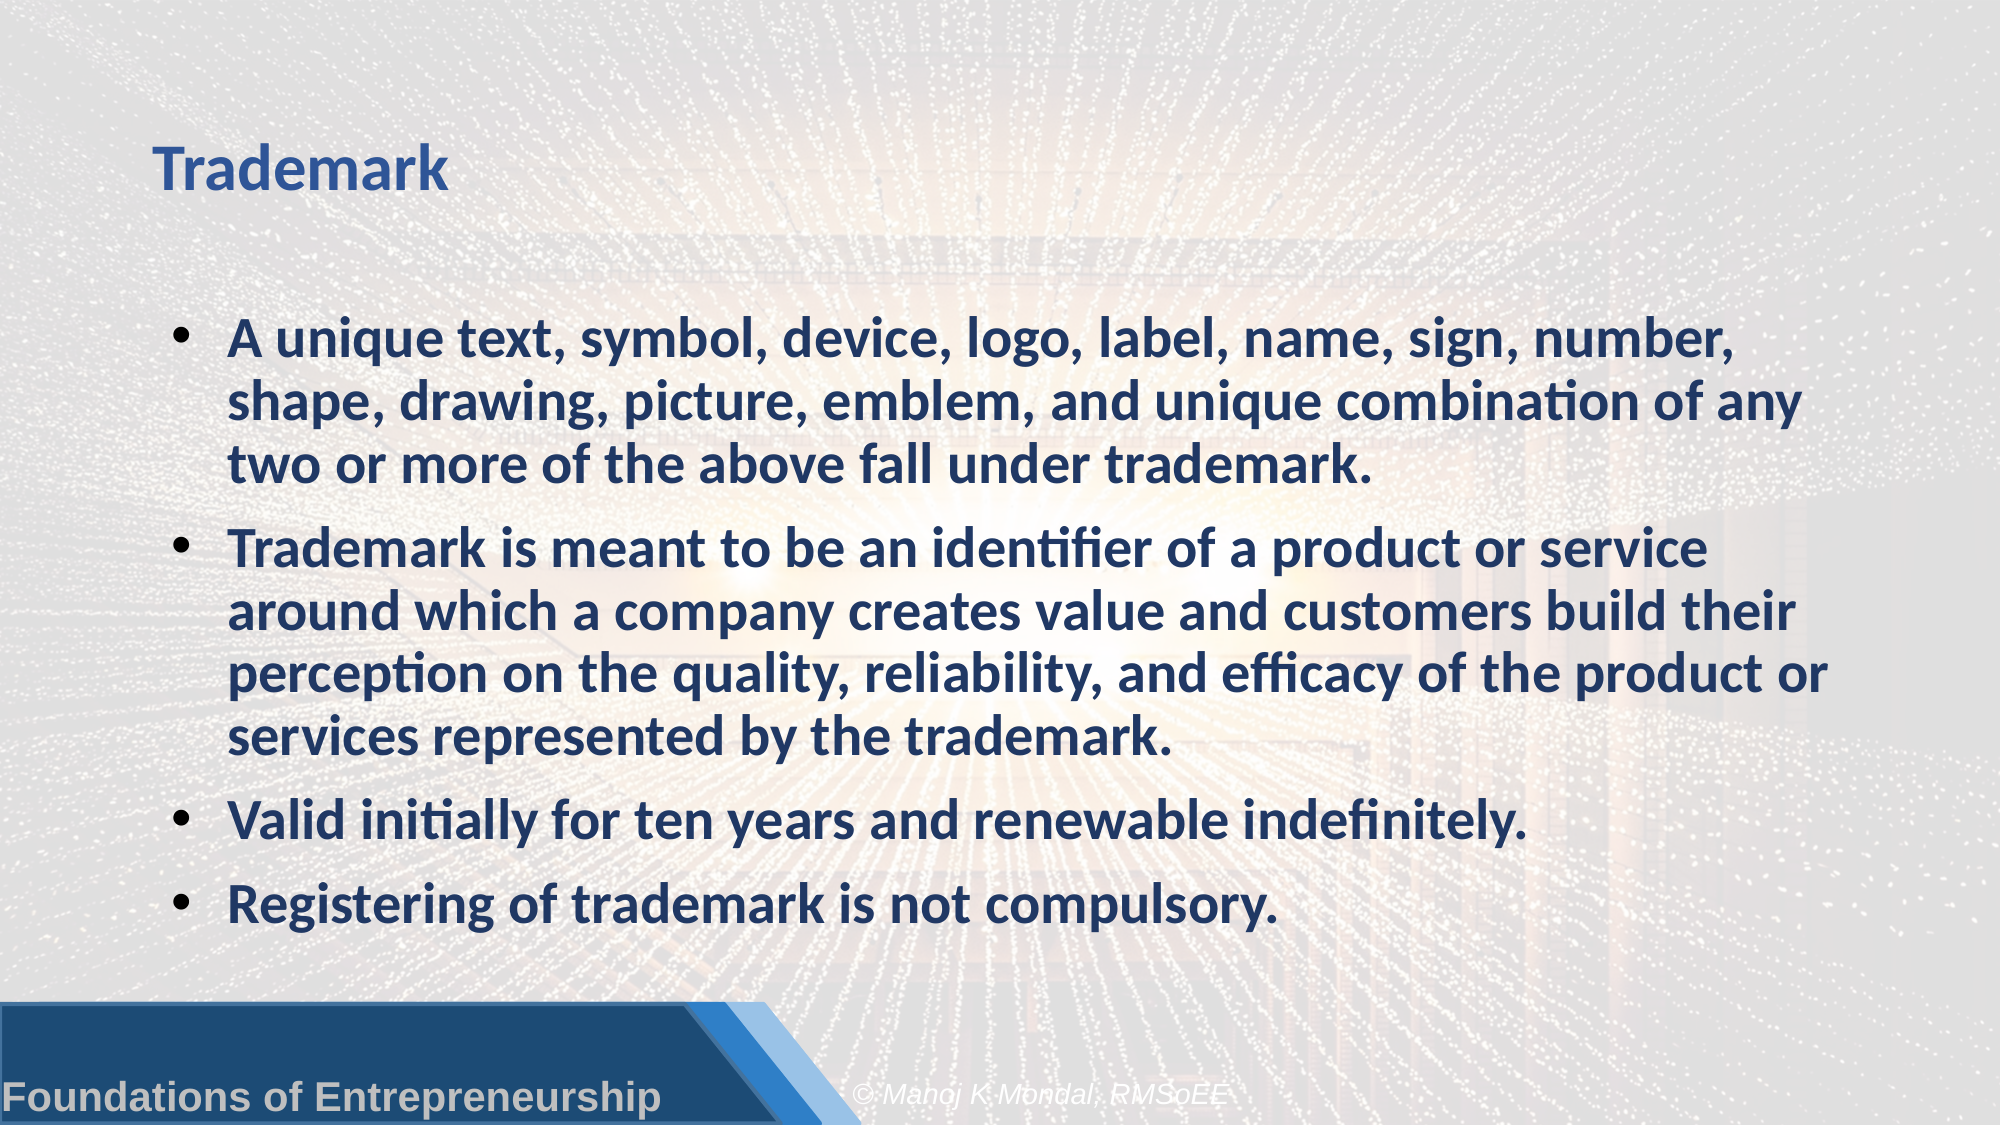

# Trademark
A unique text, symbol, device, logo, label, name, sign, number, shape, drawing, picture, emblem, and unique combination of any two or more of the above fall under trademark.
Trademark is meant to be an identifier of a product or service around which a company creates value and customers build their perception on the quality, reliability, and efficacy of the product or services represented by the trademark.
Valid initially for ten years and renewable indefinitely.
Registering of trademark is not compulsory.